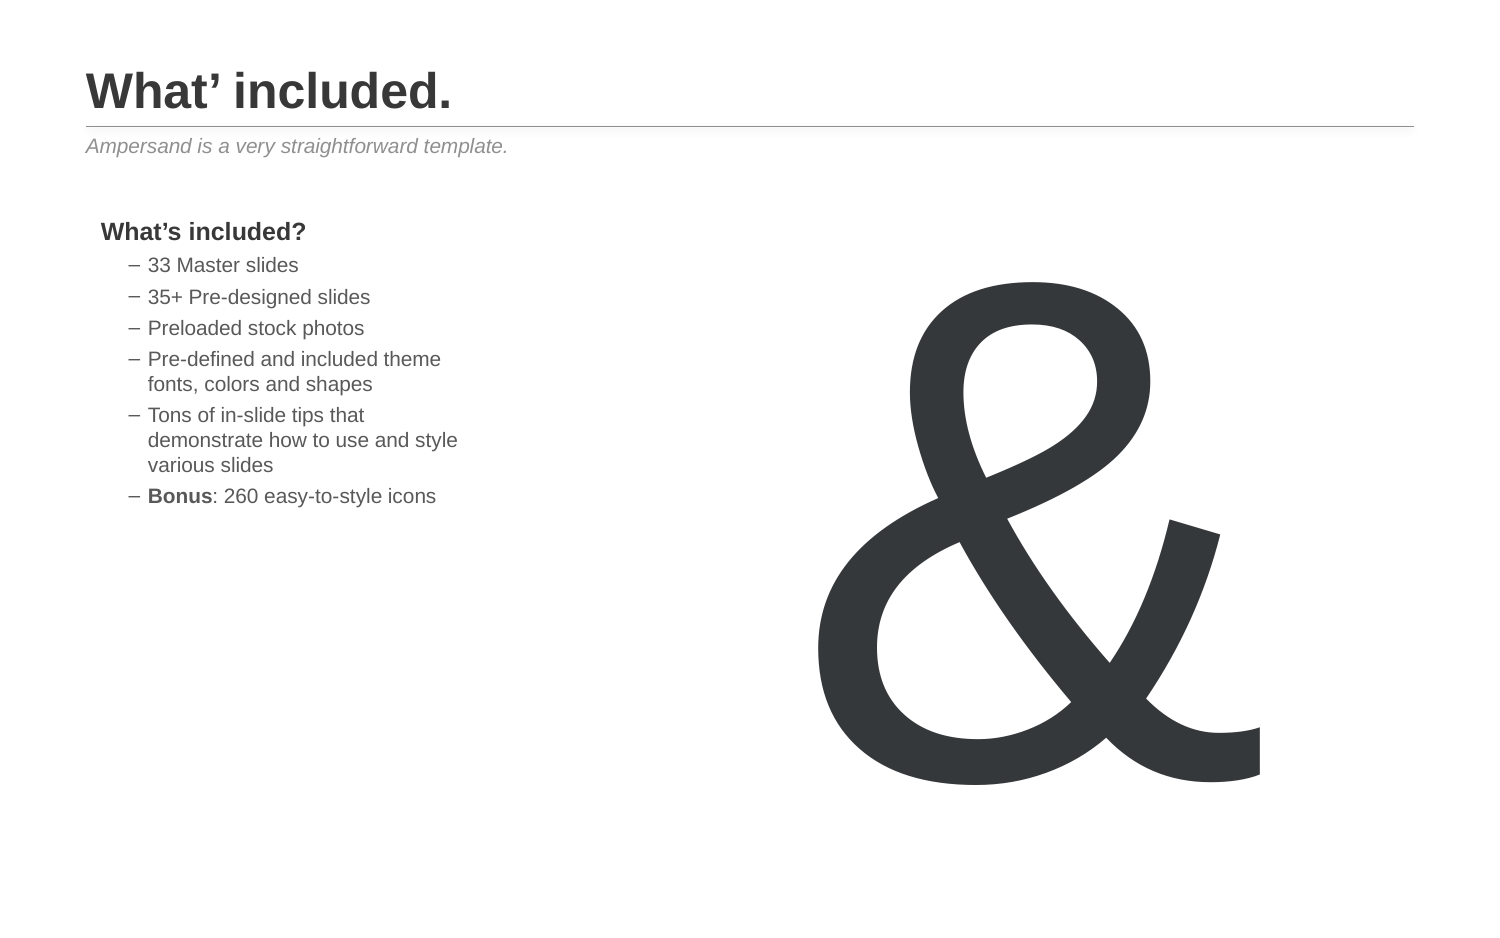

# What’ included.
&
Ampersand is a very straightforward template.
What’s included?
33 Master slides
35+ Pre-designed slides
Preloaded stock photos
Pre-defined and included theme fonts, colors and shapes
Tons of in-slide tips that demonstrate how to use and style various slides
Bonus: 260 easy-to-style icons